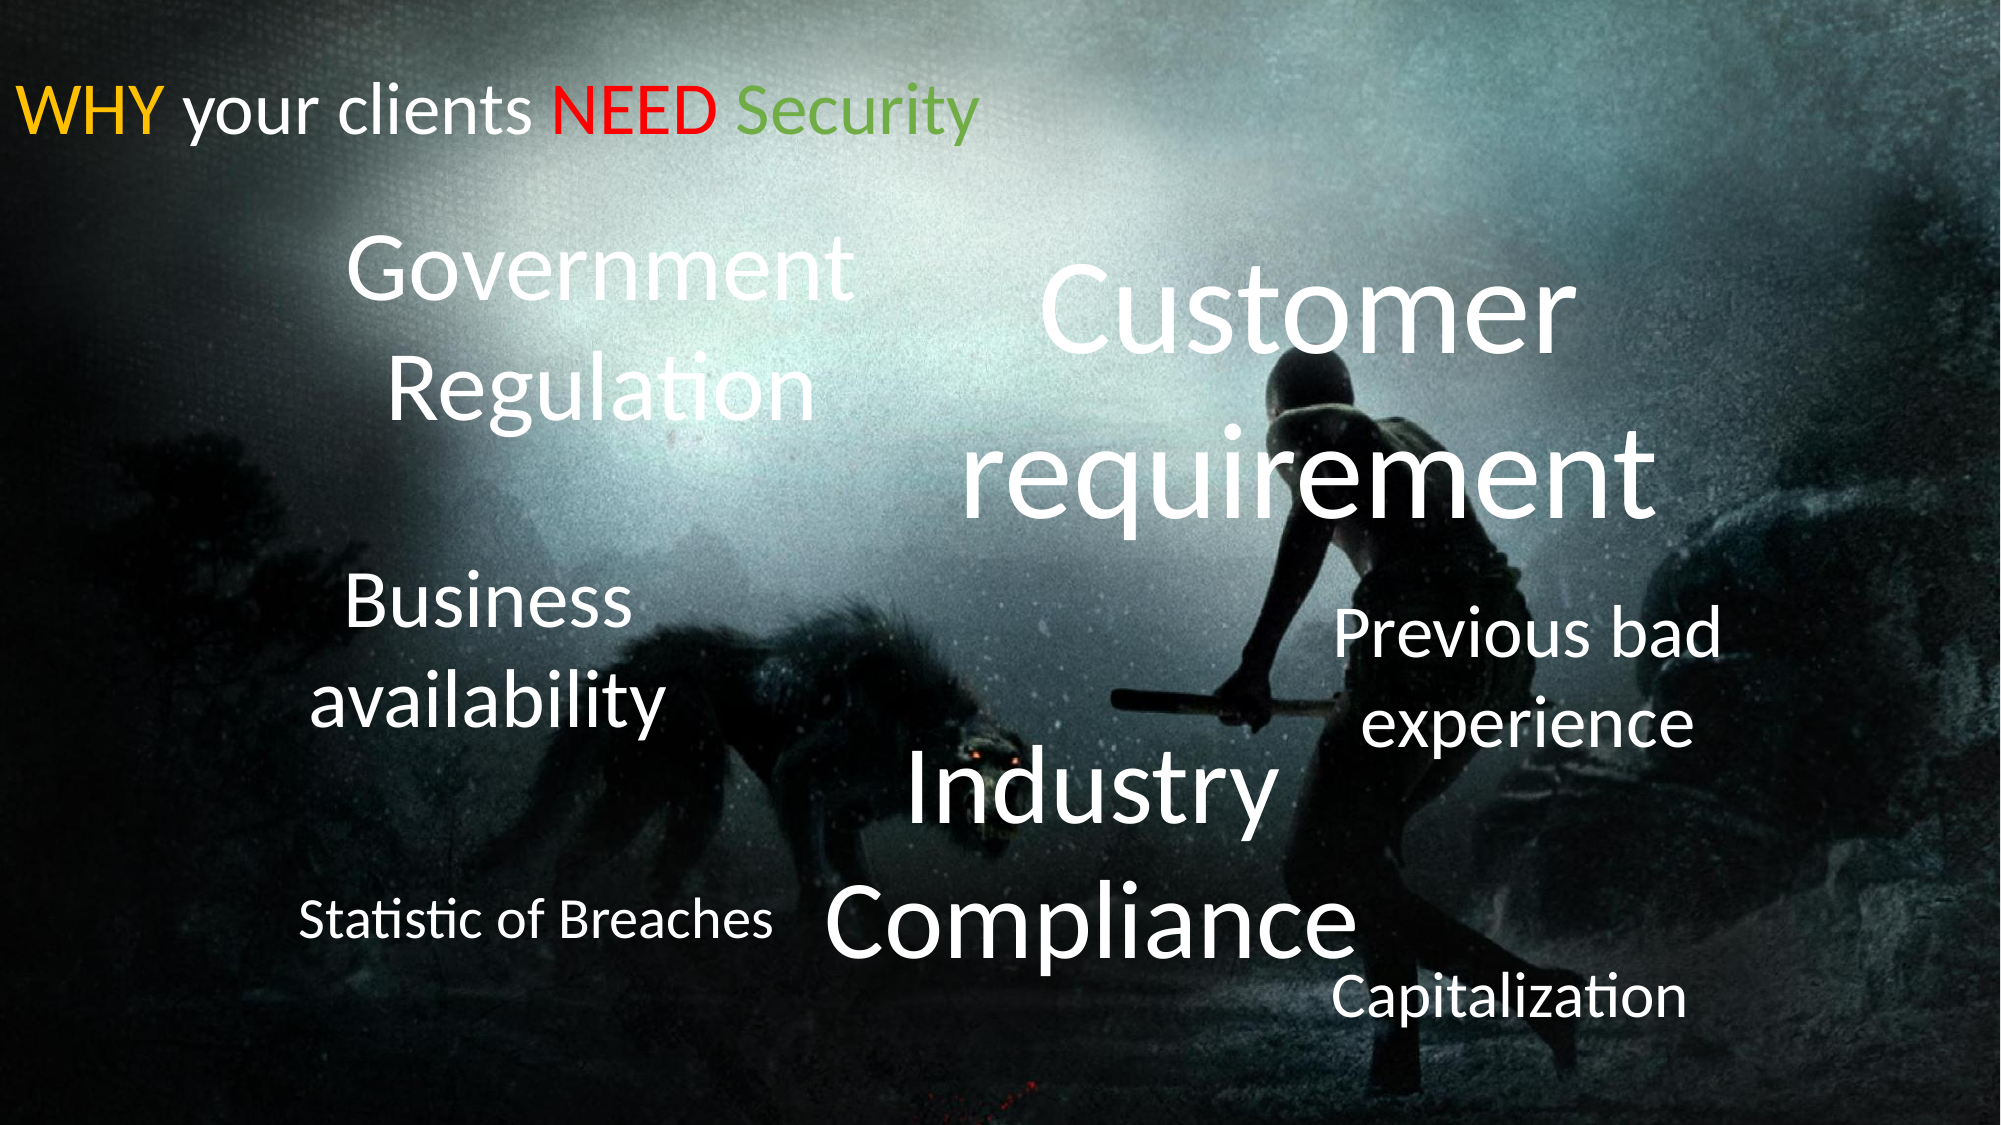

# WHY your clients NEED Security
Customer requirement
Government
Regulation
Previous bad experience
Business availability
Industry
Compliance
Statistic of Breaches
Capitalization